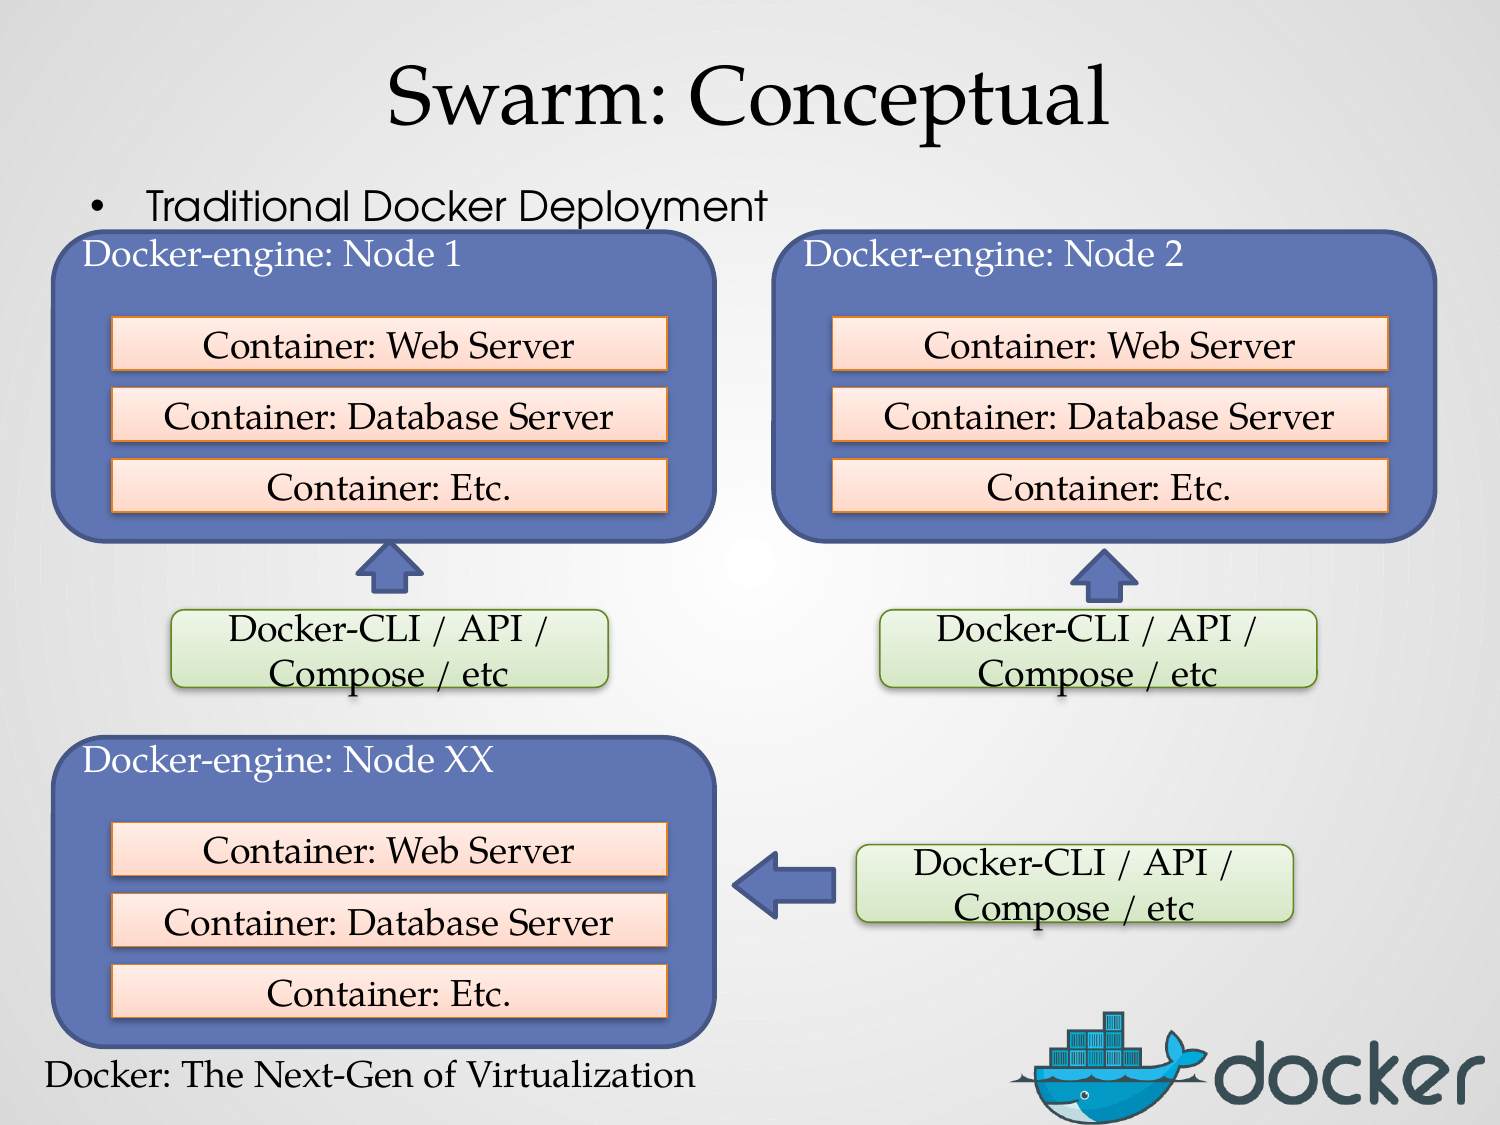

# Swarm: Conceptual
Traditional Docker Deployment

Docker-engine: Node 1

Docker-engine: Node 2

Container: Web Server
Container: Web Server
Container: Database Server
Container: Database Server
Container: Etc.
Container: Etc.

Docker-CLI / API / Compose / etc
Docker-CLI / API / Compose / etc
Docker-engine: Node XX

Container: Web Server

Docker-CLI / API / Compose / etc
Container: Database Server
Container: Etc.
Docker: The Next-Gen of Virtualization